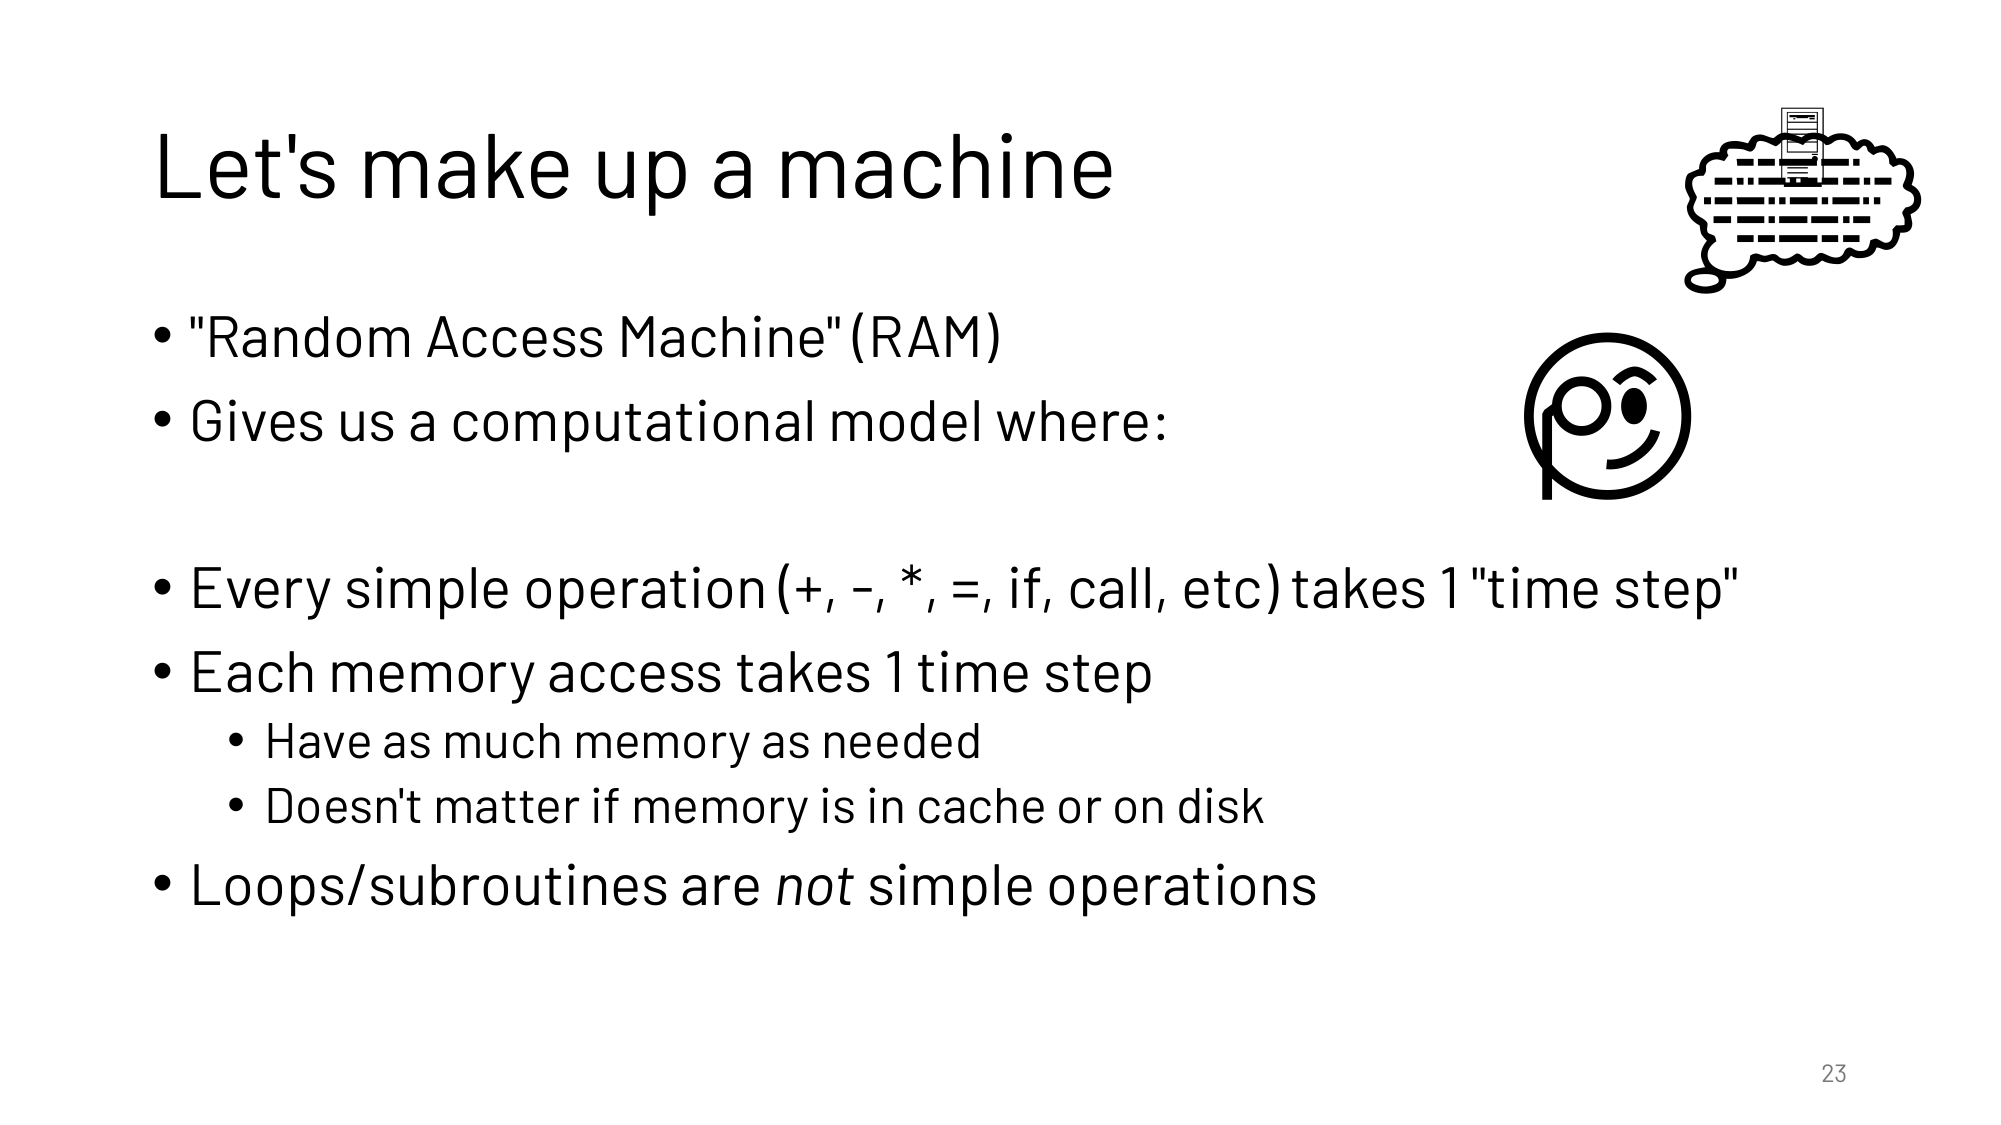

💭
🖥️
🧐
# Let's make up a machine
"Random Access Machine" (RAM)
Gives us a computational model where:

Every simple operation (+, -, *, =, if, call, etc) takes 1 "time step"
Each memory access takes 1 time step
Have as much memory as needed
Doesn't matter if memory is in cache or on disk
Loops/subroutines are not simple operations
23